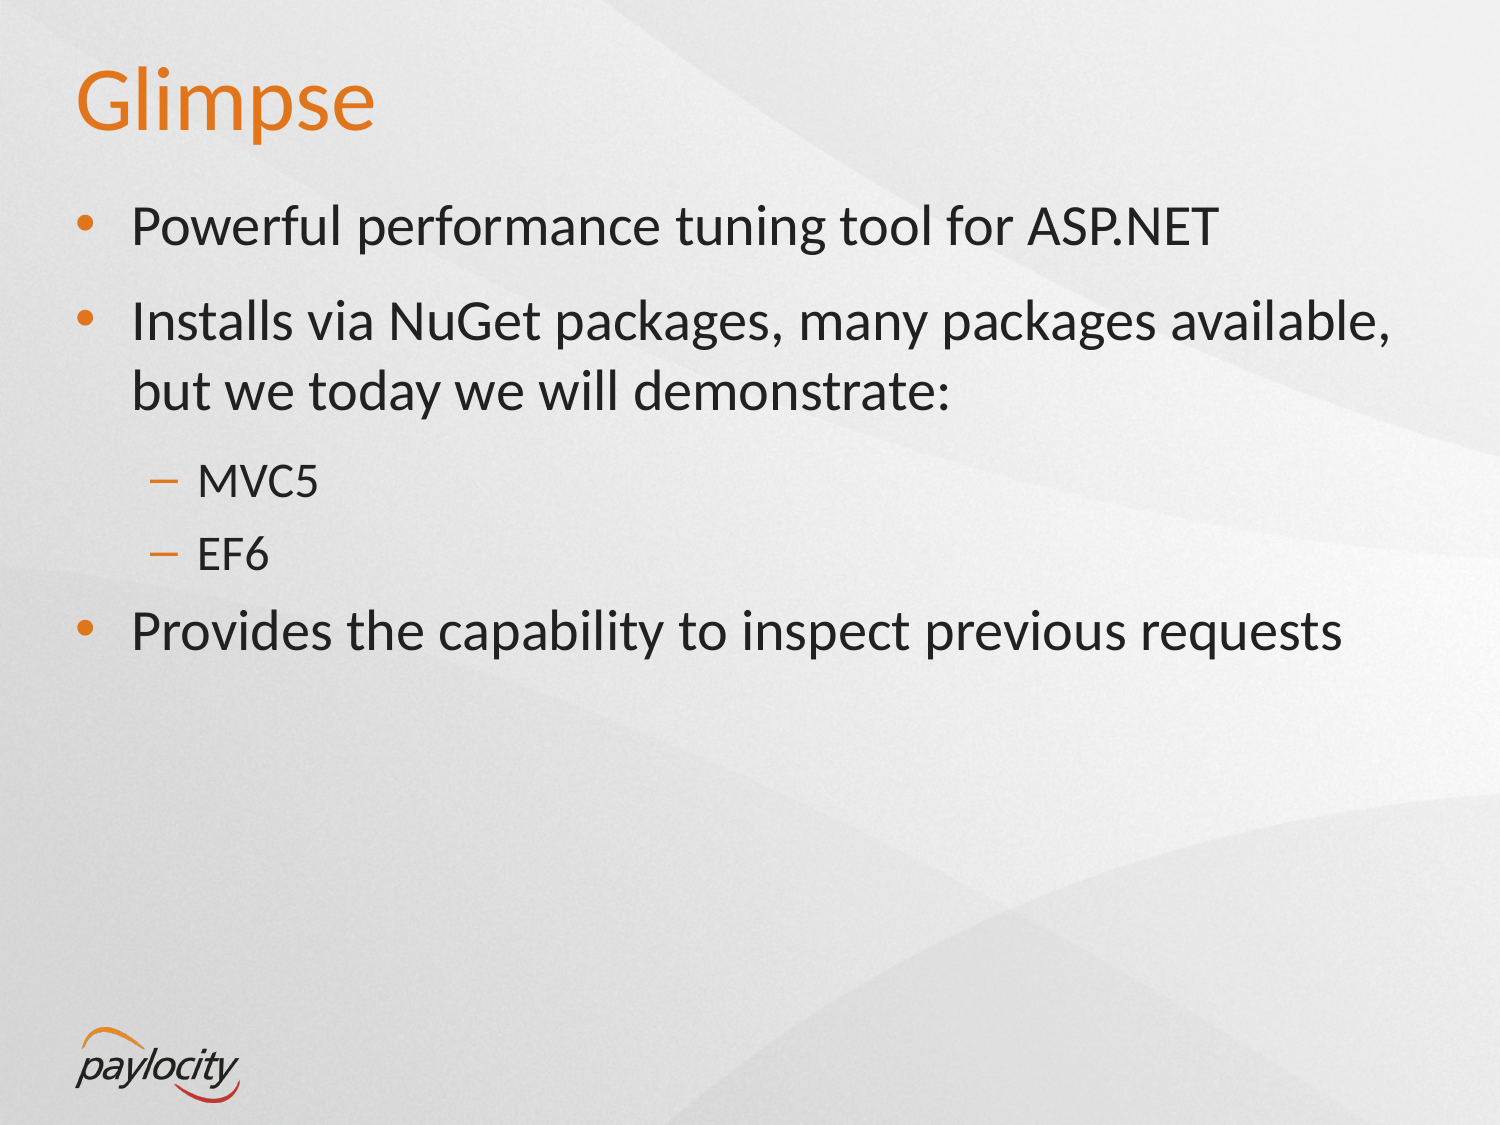

# Glimpse
Powerful performance tuning tool for ASP.NET
Installs via NuGet packages, many packages available, but we today we will demonstrate:
MVC5
EF6
Provides the capability to inspect previous requests